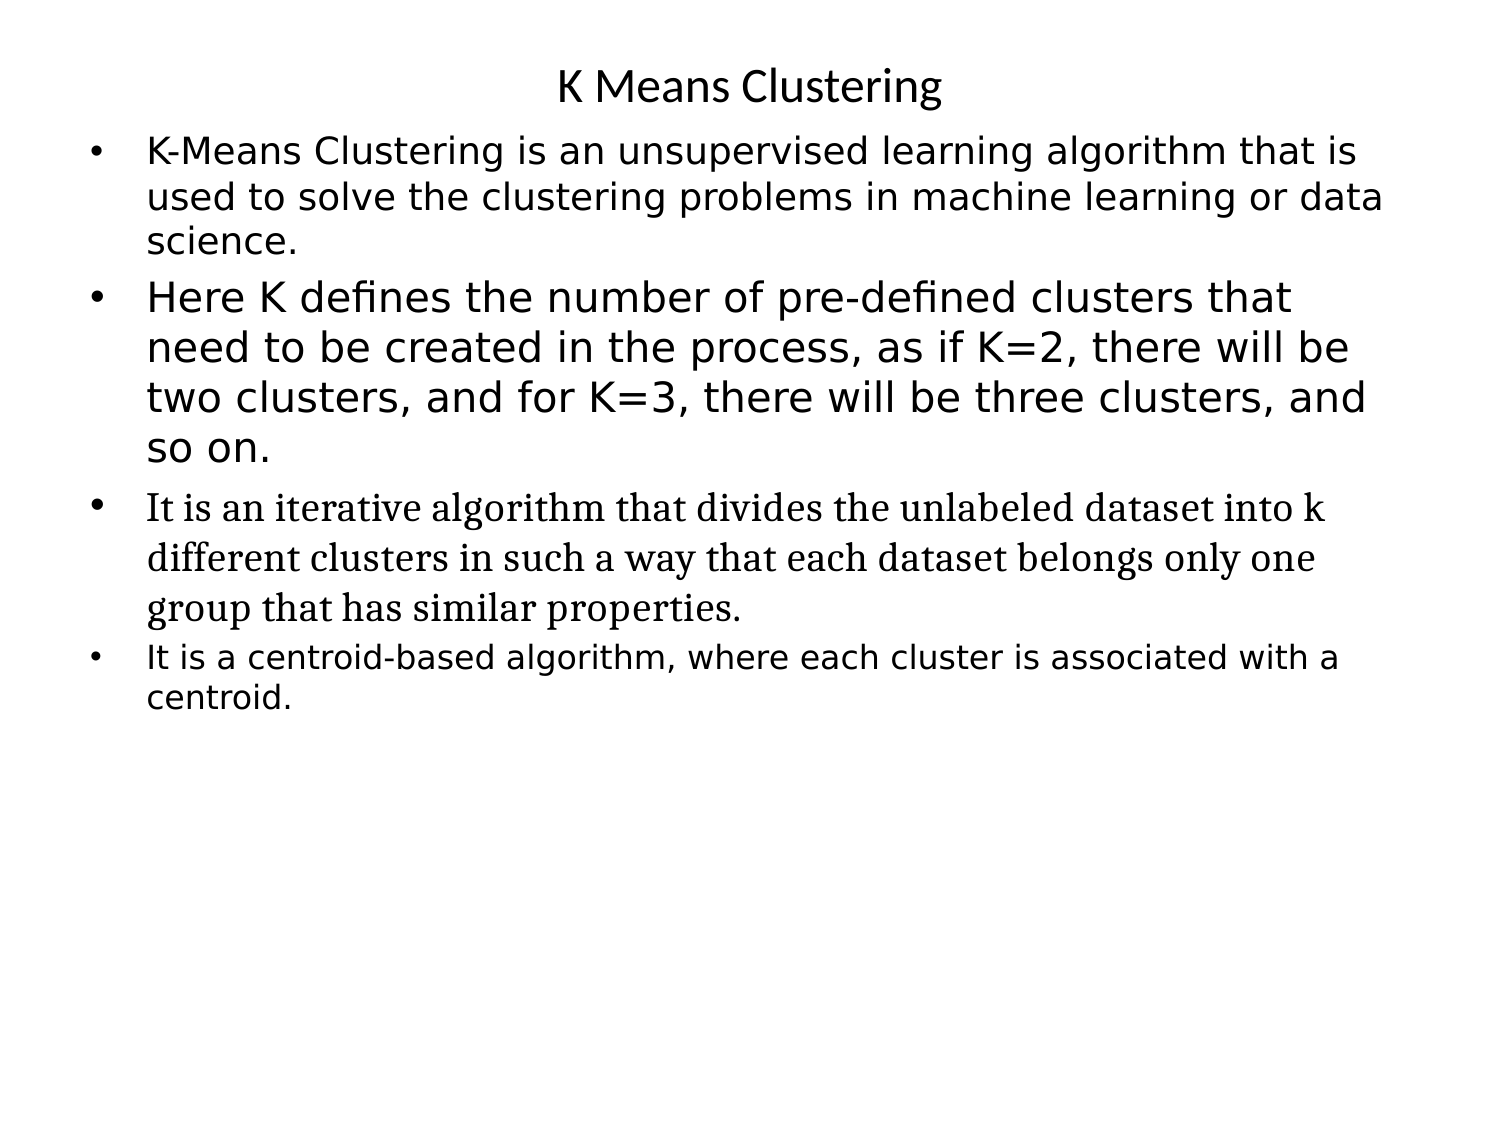

# K Means Clustering
K-Means Clustering is an unsupervised learning algorithm that is used to solve the clustering problems in machine learning or data science.
Here K defines the number of pre-defined clusters that need to be created in the process, as if K=2, there will be two clusters, and for K=3, there will be three clusters, and so on.
It is an iterative algorithm that divides the unlabeled dataset into k different clusters in such a way that each dataset belongs only one group that has similar properties.
It is a centroid-based algorithm, where each cluster is associated with a centroid.